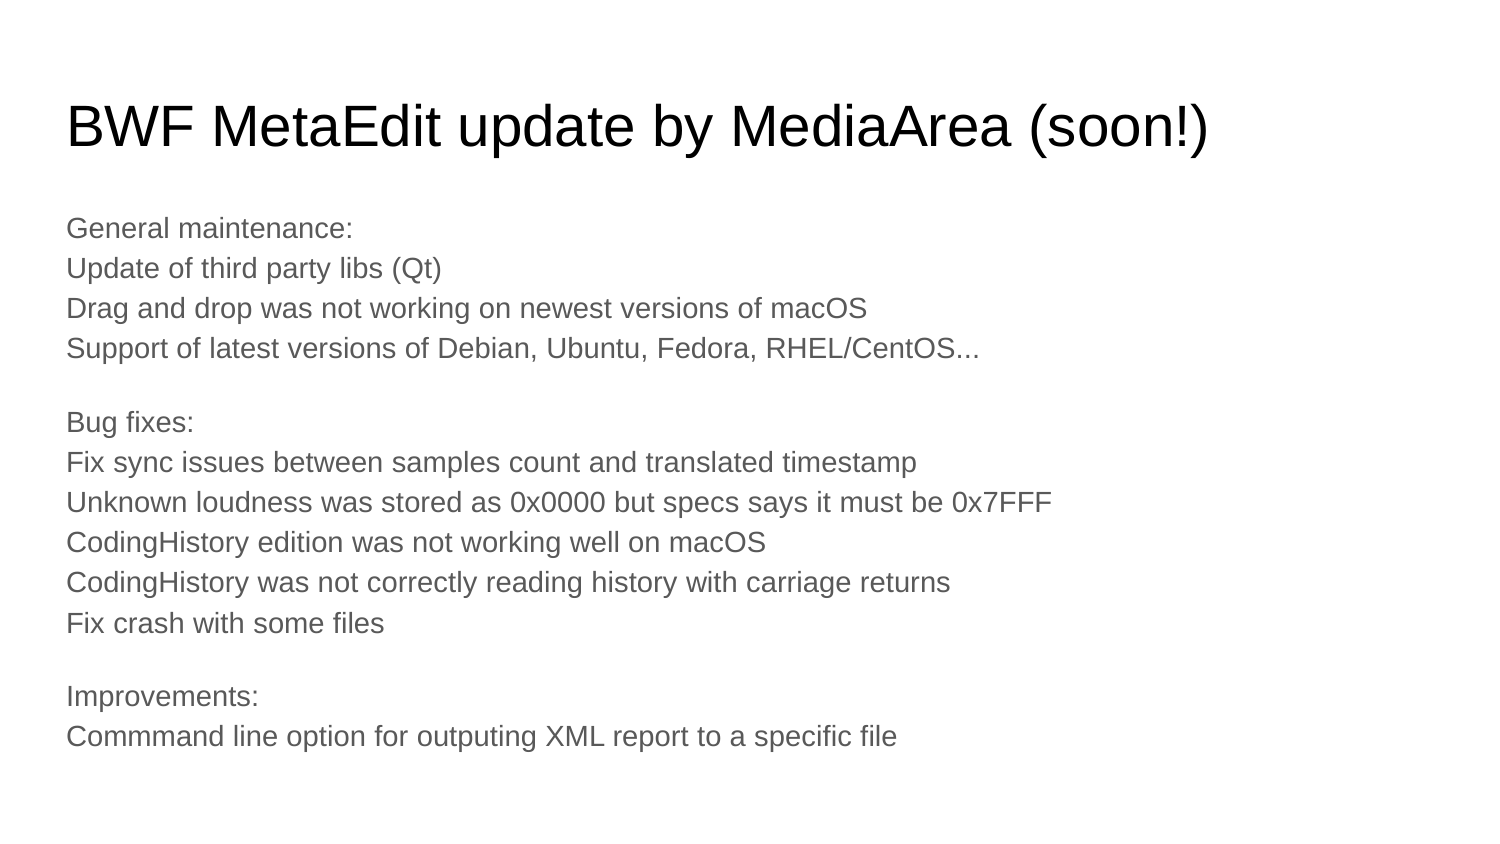

# BWF MetaEdit update by MediaArea (soon!)
General maintenance:
Update of third party libs (Qt)
Drag and drop was not working on newest versions of macOS
Support of latest versions of Debian, Ubuntu, Fedora, RHEL/CentOS...
Bug fixes:
Fix sync issues between samples count and translated timestamp
Unknown loudness was stored as 0x0000 but specs says it must be 0x7FFF
CodingHistory edition was not working well on macOS
CodingHistory was not correctly reading history with carriage returns
Fix crash with some files
Improvements:
Commmand line option for outputing XML report to a specific file